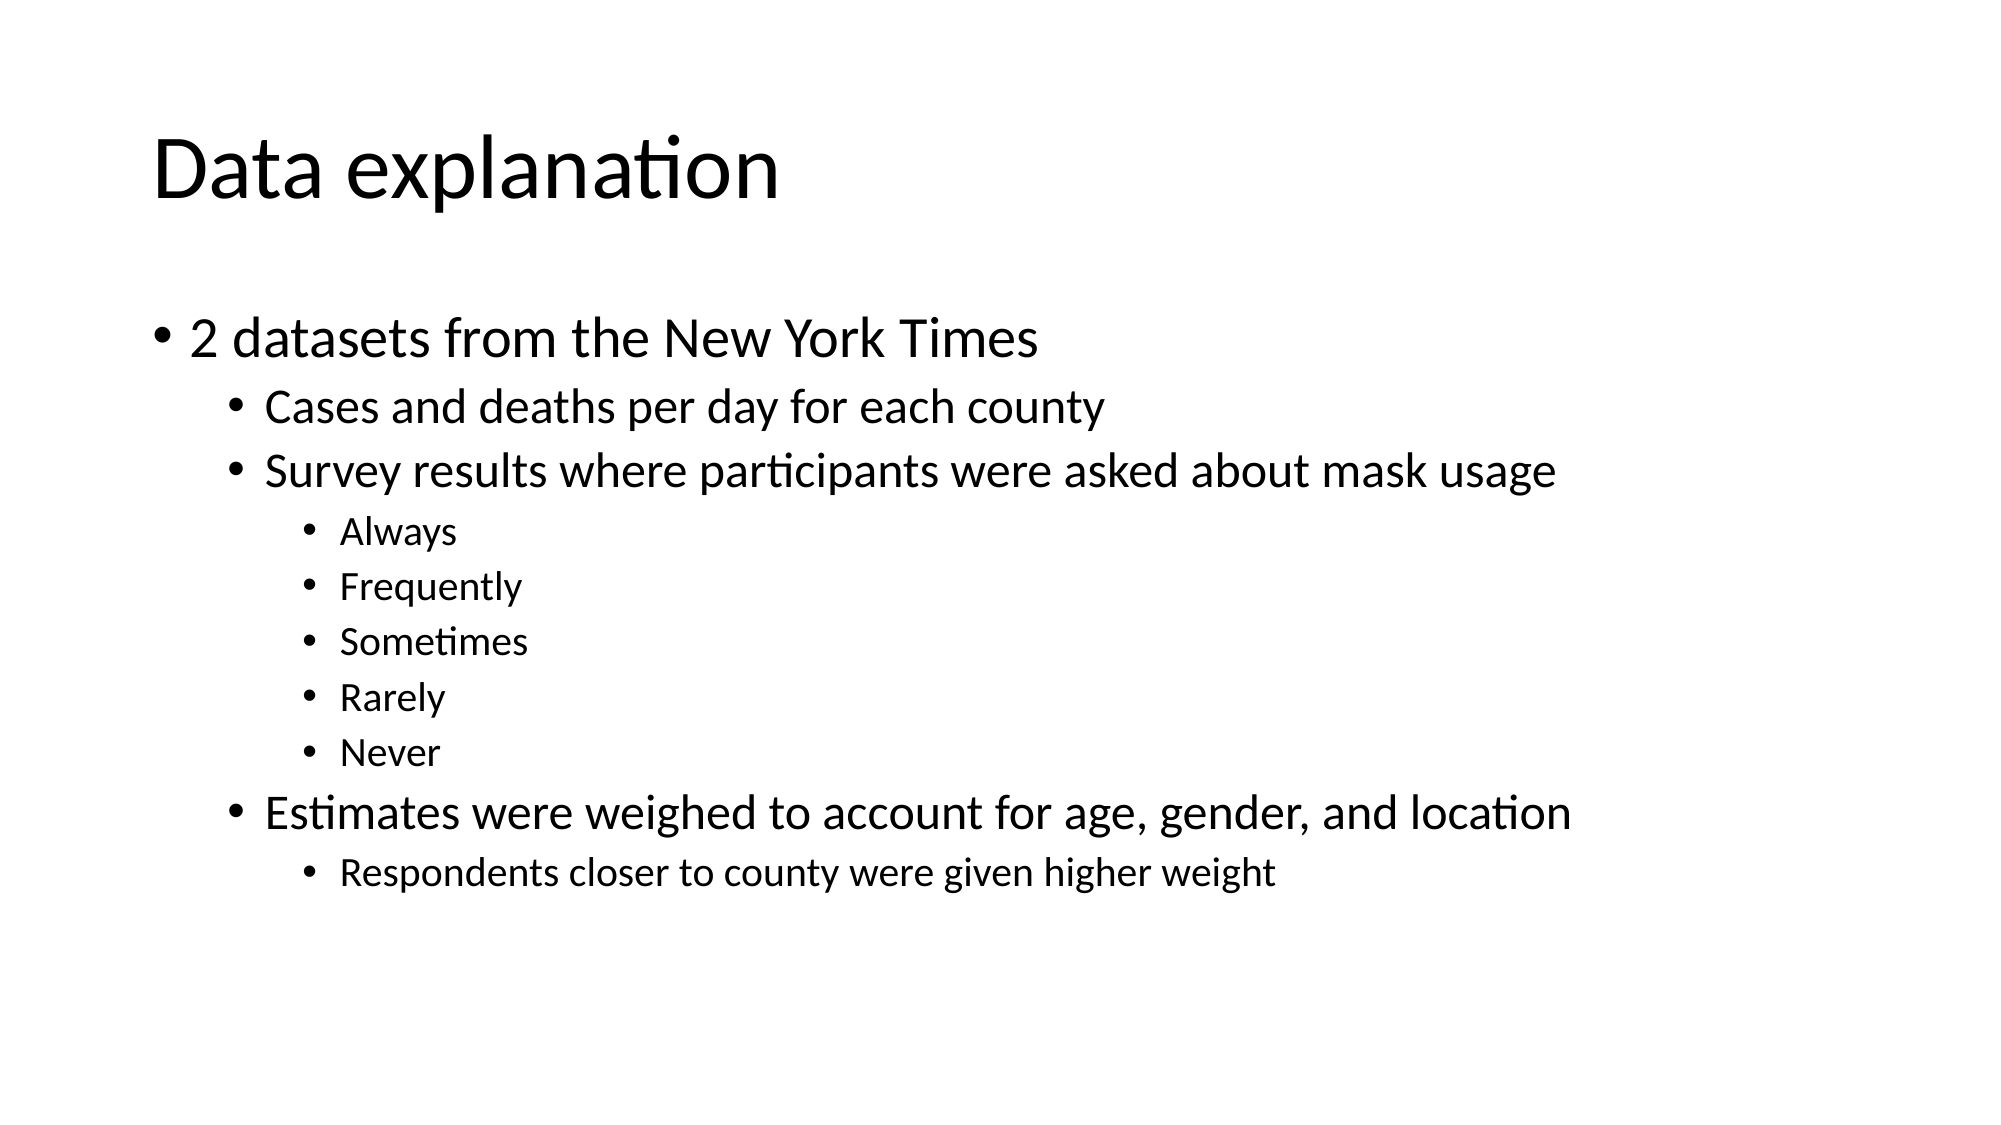

# Data explanation
2 datasets from the New York Times
Cases and deaths per day for each county
Survey results where participants were asked about mask usage
Always
Frequently
Sometimes
Rarely
Never
Estimates were weighed to account for age, gender, and location
Respondents closer to county were given higher weight